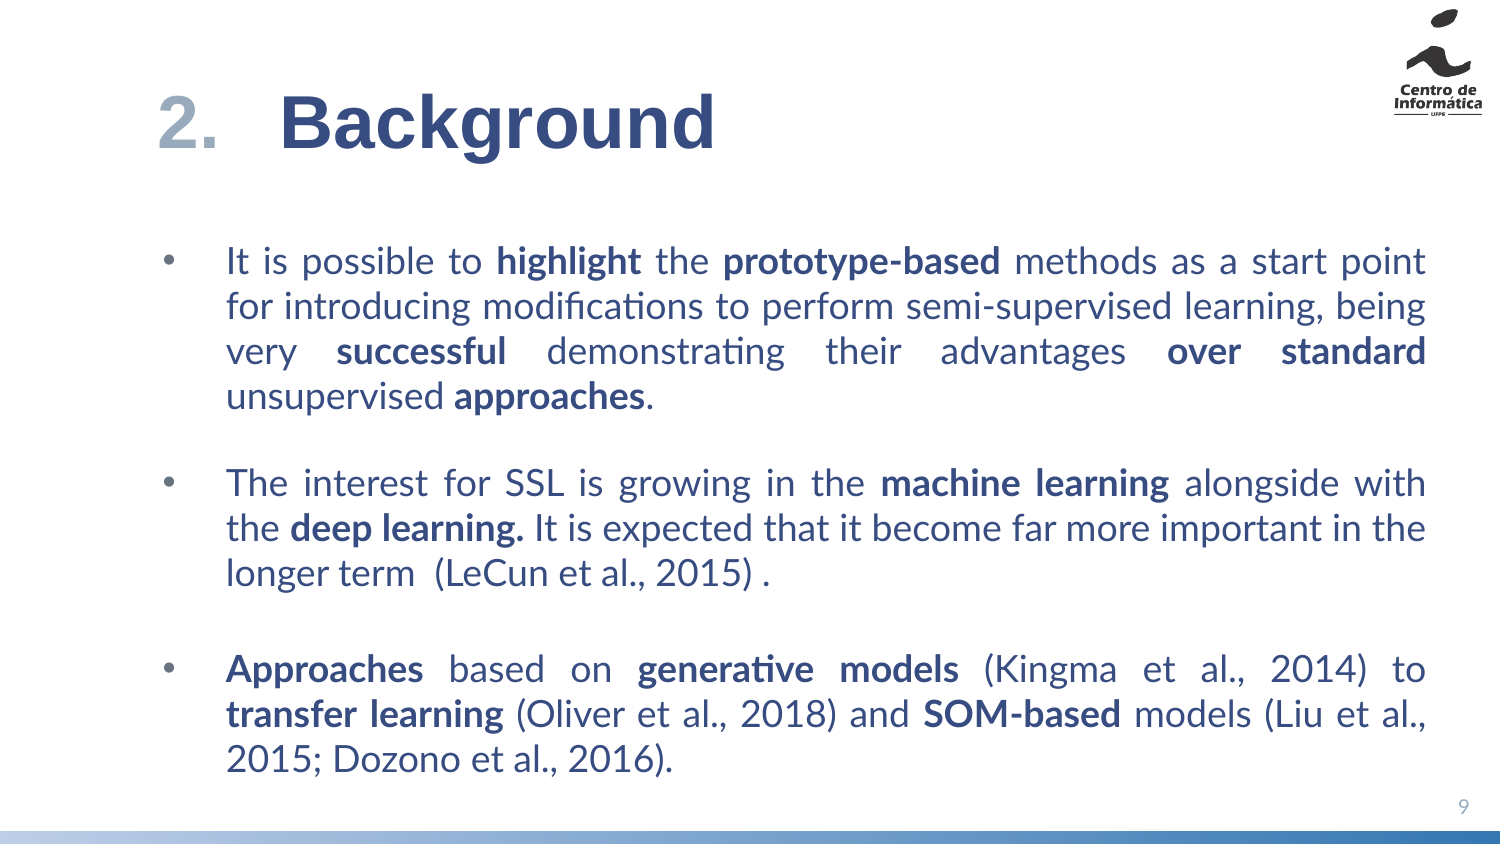

# Background
It is possible to highlight the prototype-based methods as a start point for introducing modiﬁcations to perform semi-supervised learning, being very successful demonstrating their advantages over standard unsupervised approaches.

The interest for SSL is growing in the machine learning alongside with the deep learning. It is expected that it become far more important in the longer term  (LeCun et al., 2015) .

Approaches based on generative models (Kingma et al., 2014) to transfer learning (Oliver et al., 2018) and SOM-based models (Liu et al., 2015; Dozono et al., 2016).
9